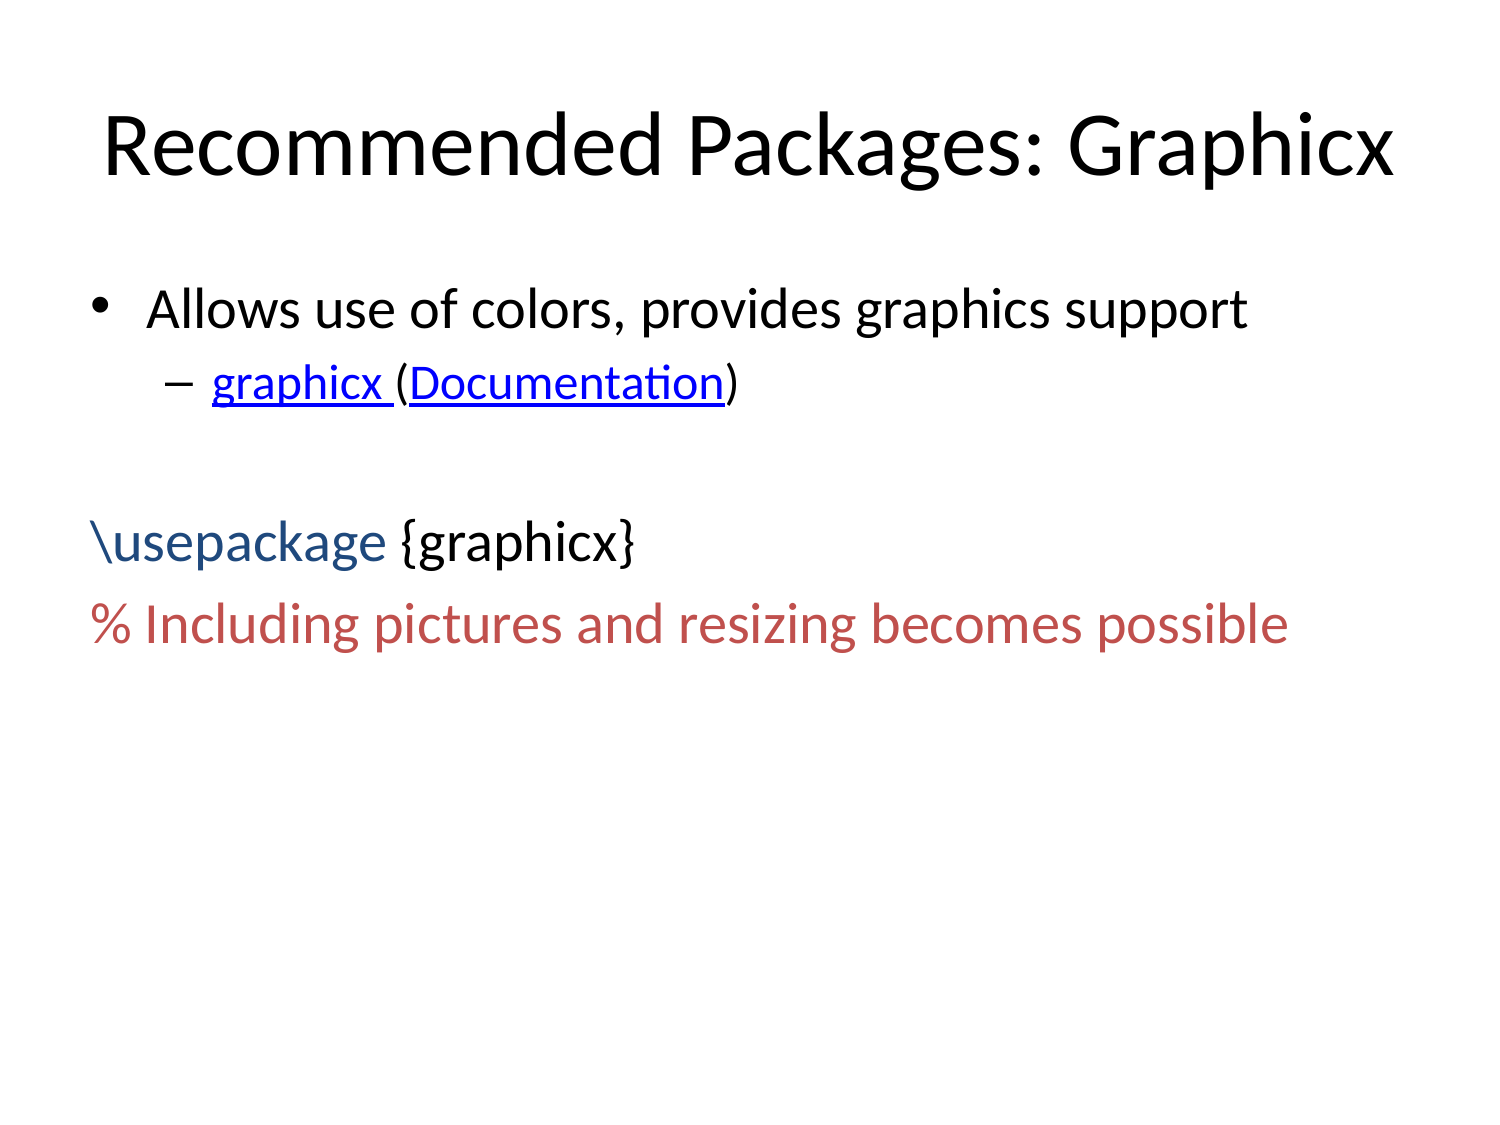

# Recommended Packages: Graphicx
Allows use of colors, provides graphics support
graphicx (Documentation)

\usepackage {graphicx}
% Including pictures and resizing becomes possible